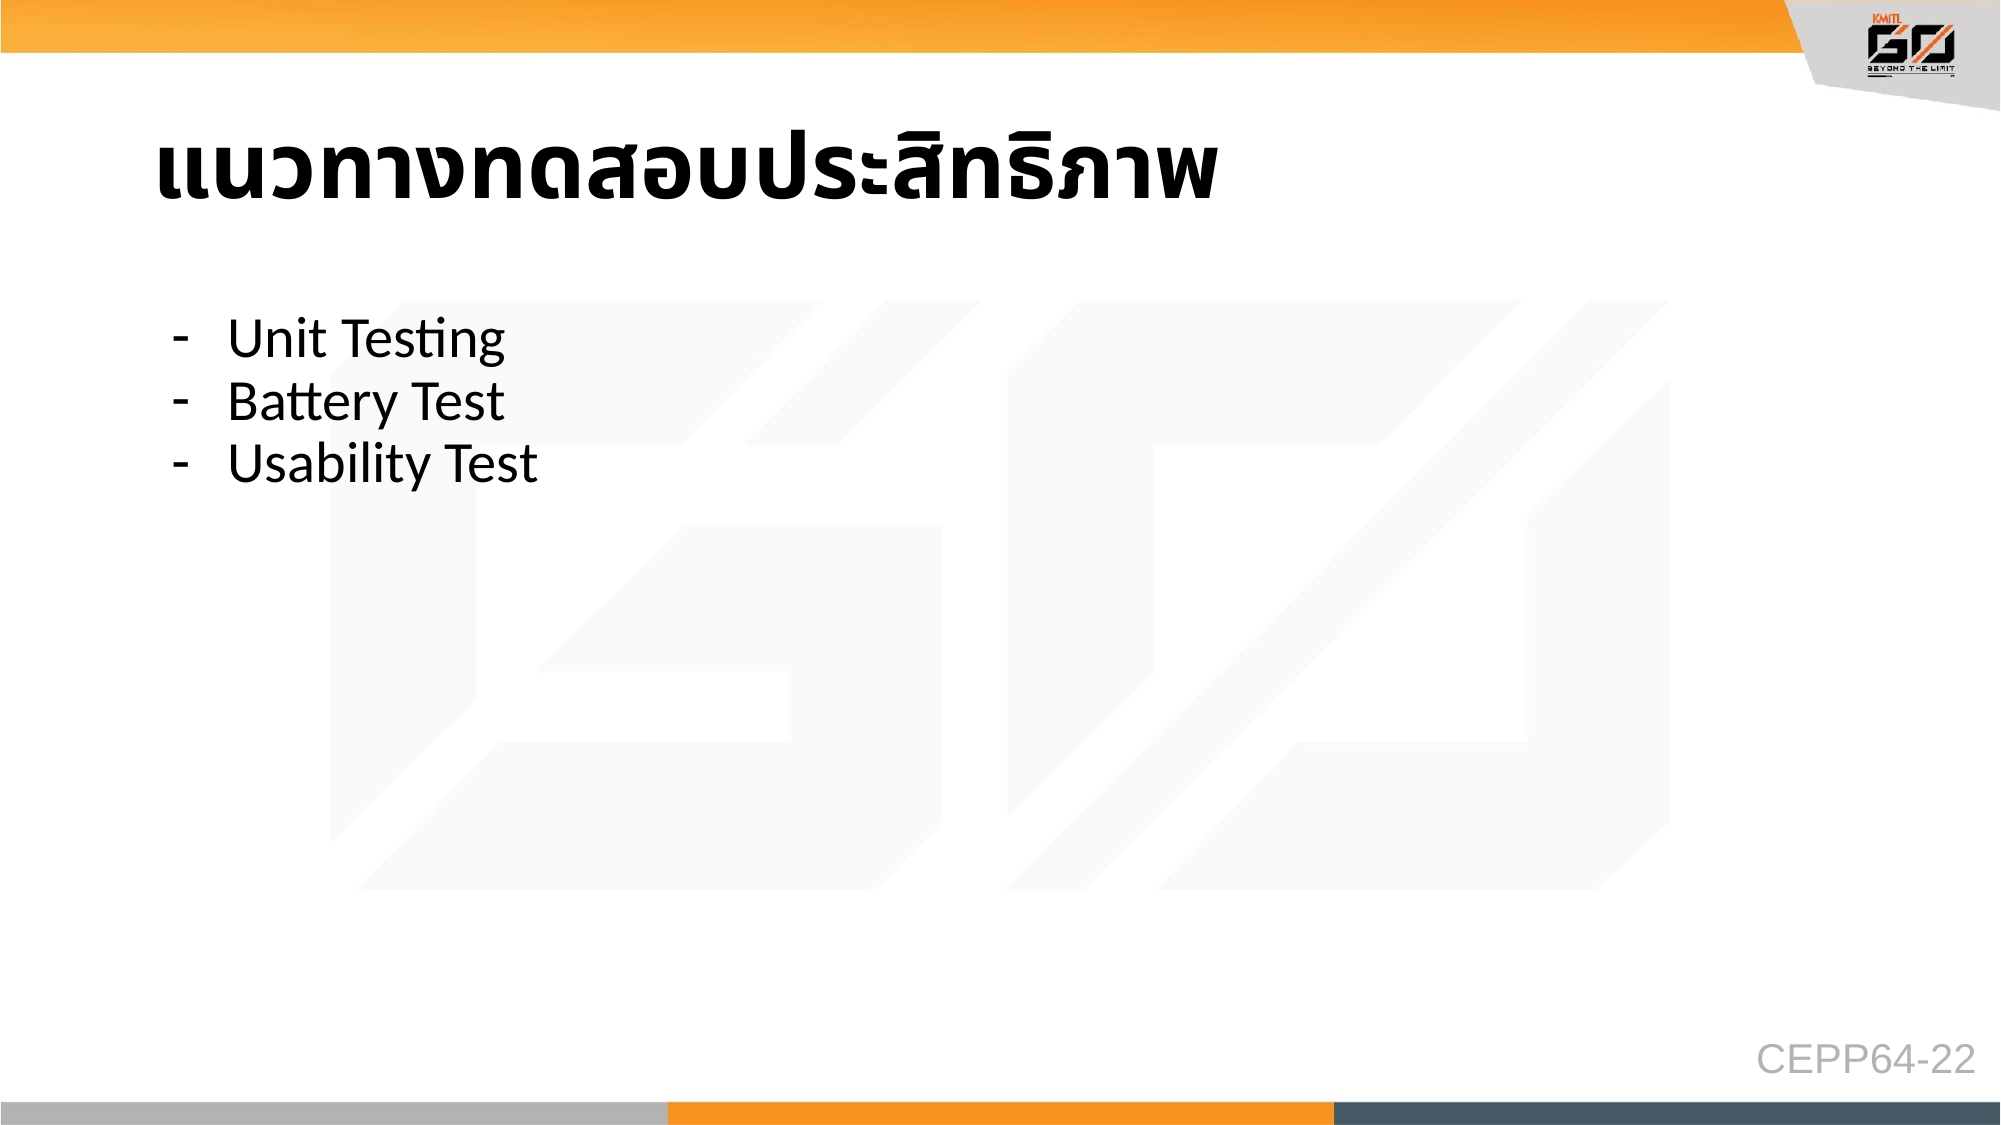

# แนวทางทดสอบประสิทธิภาพ
Unit Testing
Battery Test
Usability Test
CEPP64-22